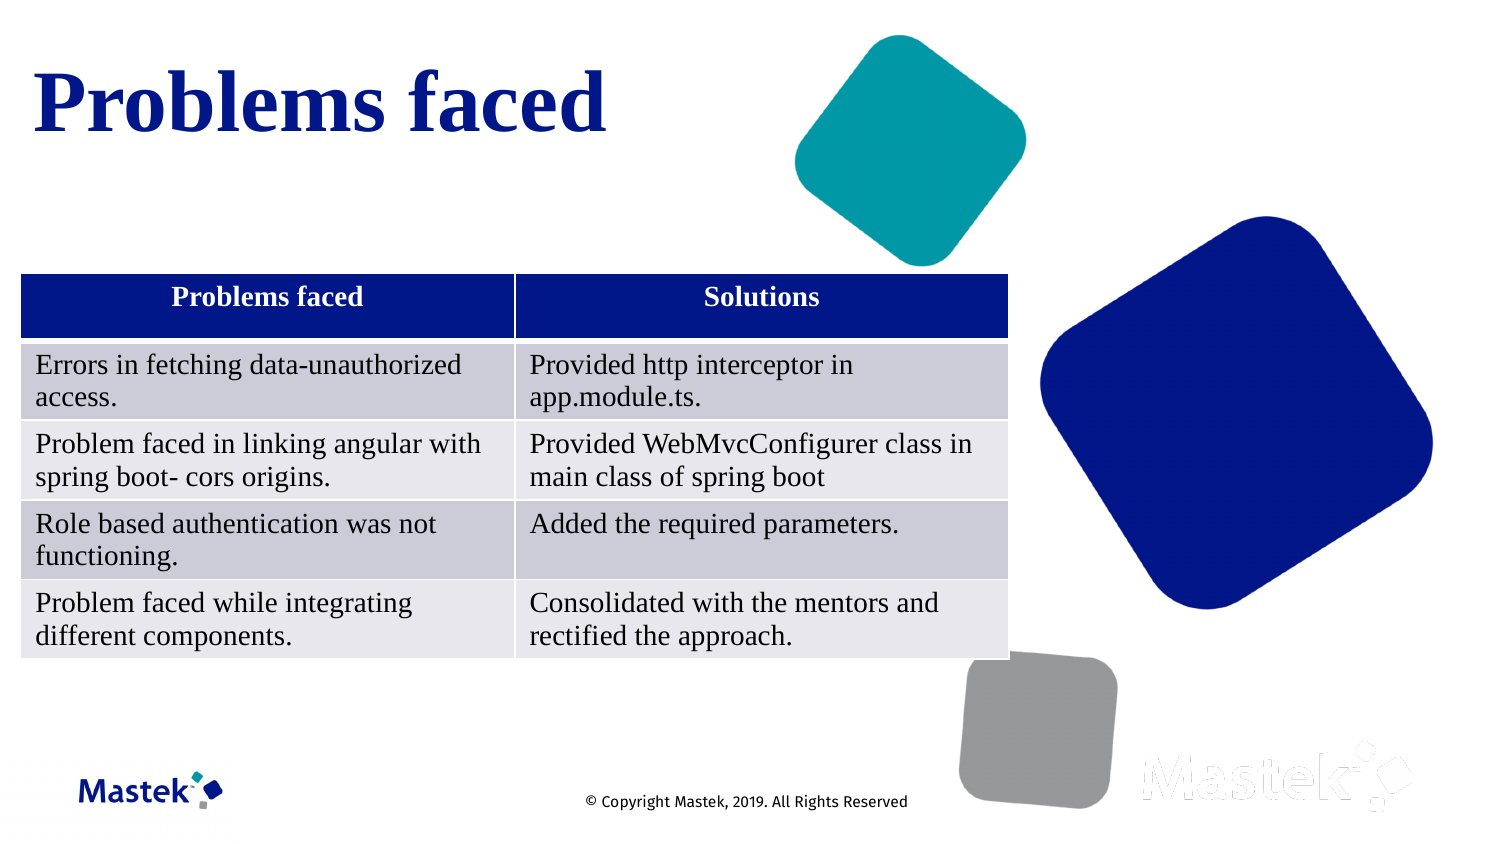

Problems faced
| Problems faced | Solutions |
| --- | --- |
| Errors in fetching data-unauthorized access. | Provided http interceptor in app.module.ts. |
| Problem faced in linking angular with spring boot- cors origins. | Provided WebMvcConfigurer class in main class of spring boot |
| Role based authentication was not functioning. | Added the required parameters. |
| Problem faced while integrating different components. | Consolidated with the mentors and rectified the approach. |